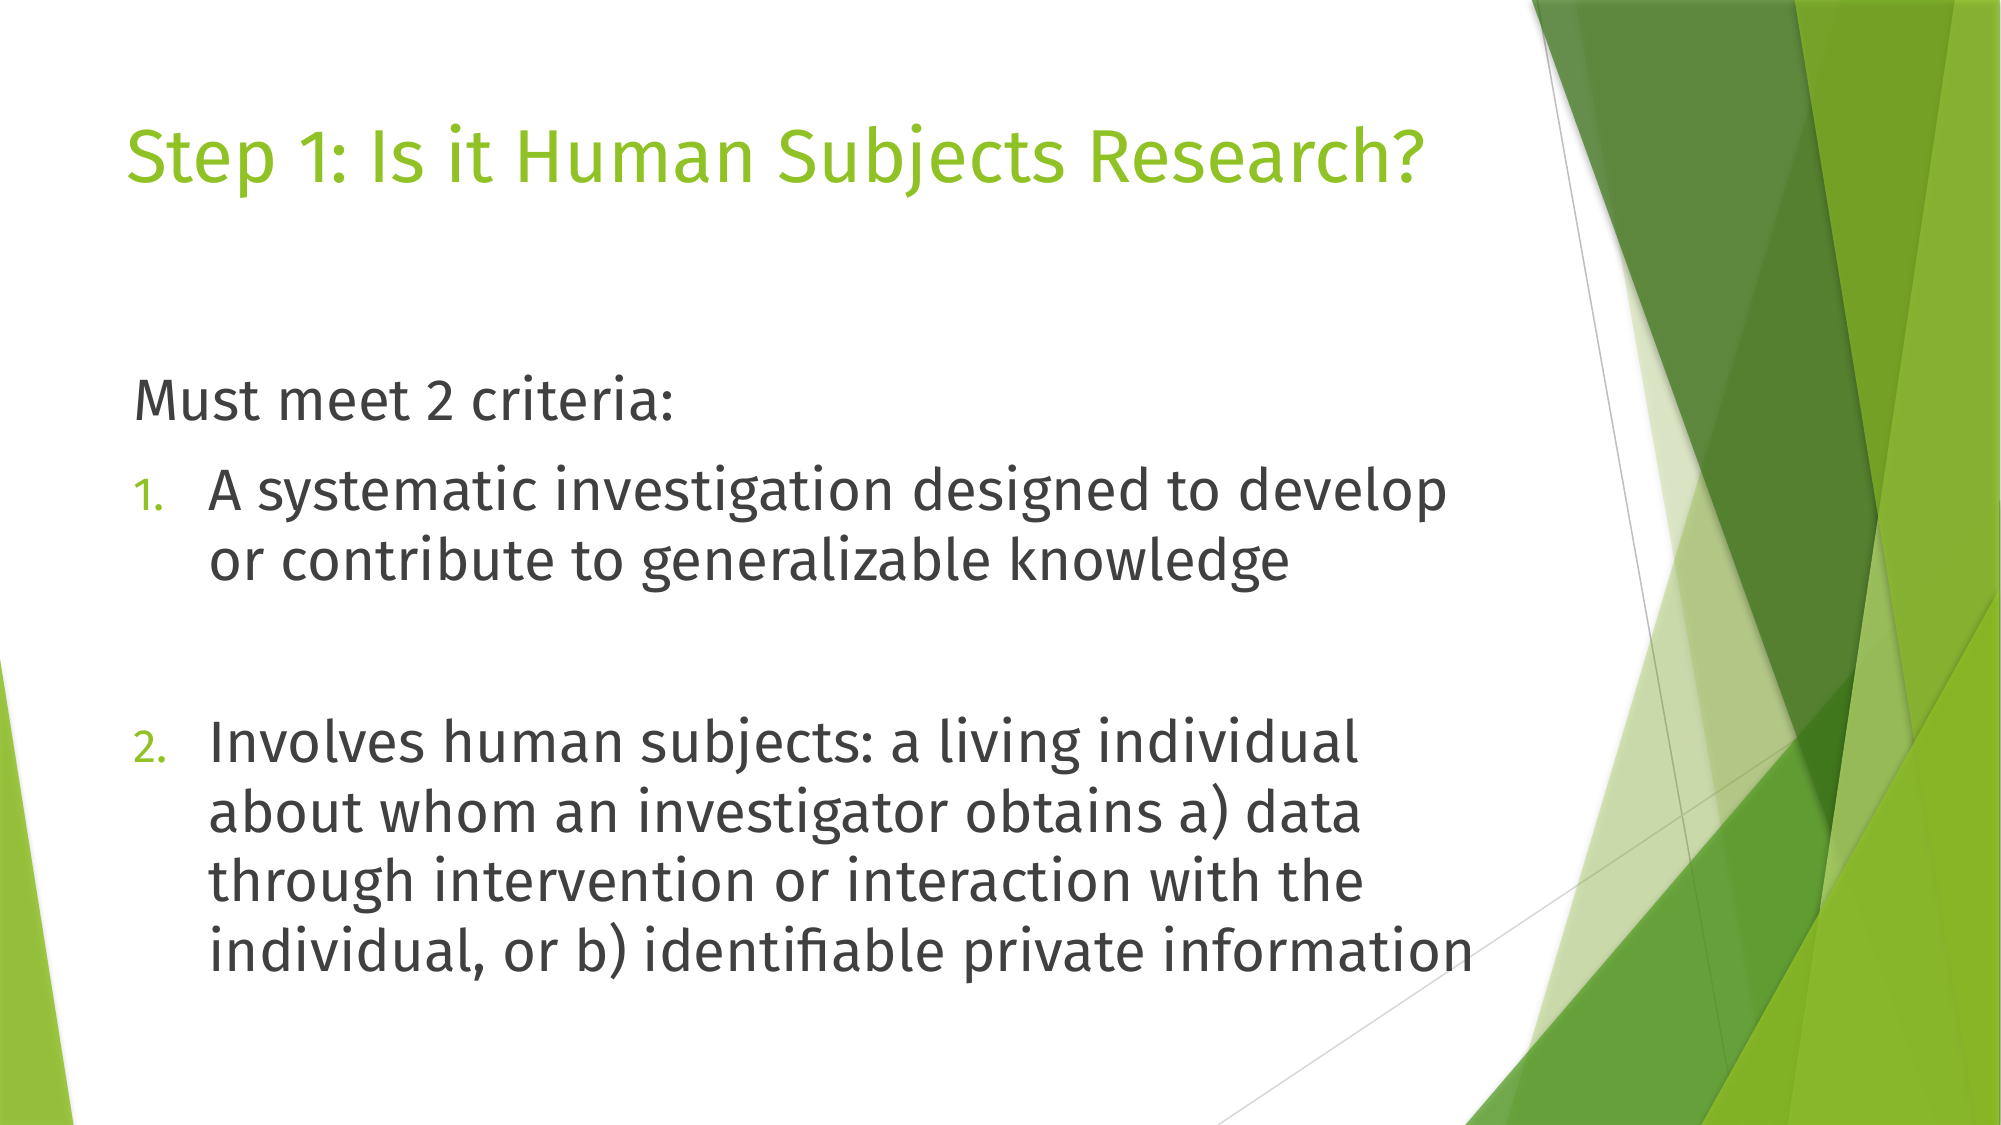

# Step 1: Is it Human Subjects Research?
Must meet 2 criteria:
A systematic investigation designed to develop or contribute to generalizable knowledge

Involves human subjects: a living individual about whom an investigator obtains a) data through intervention or interaction with the individual, or b) identifiable private information